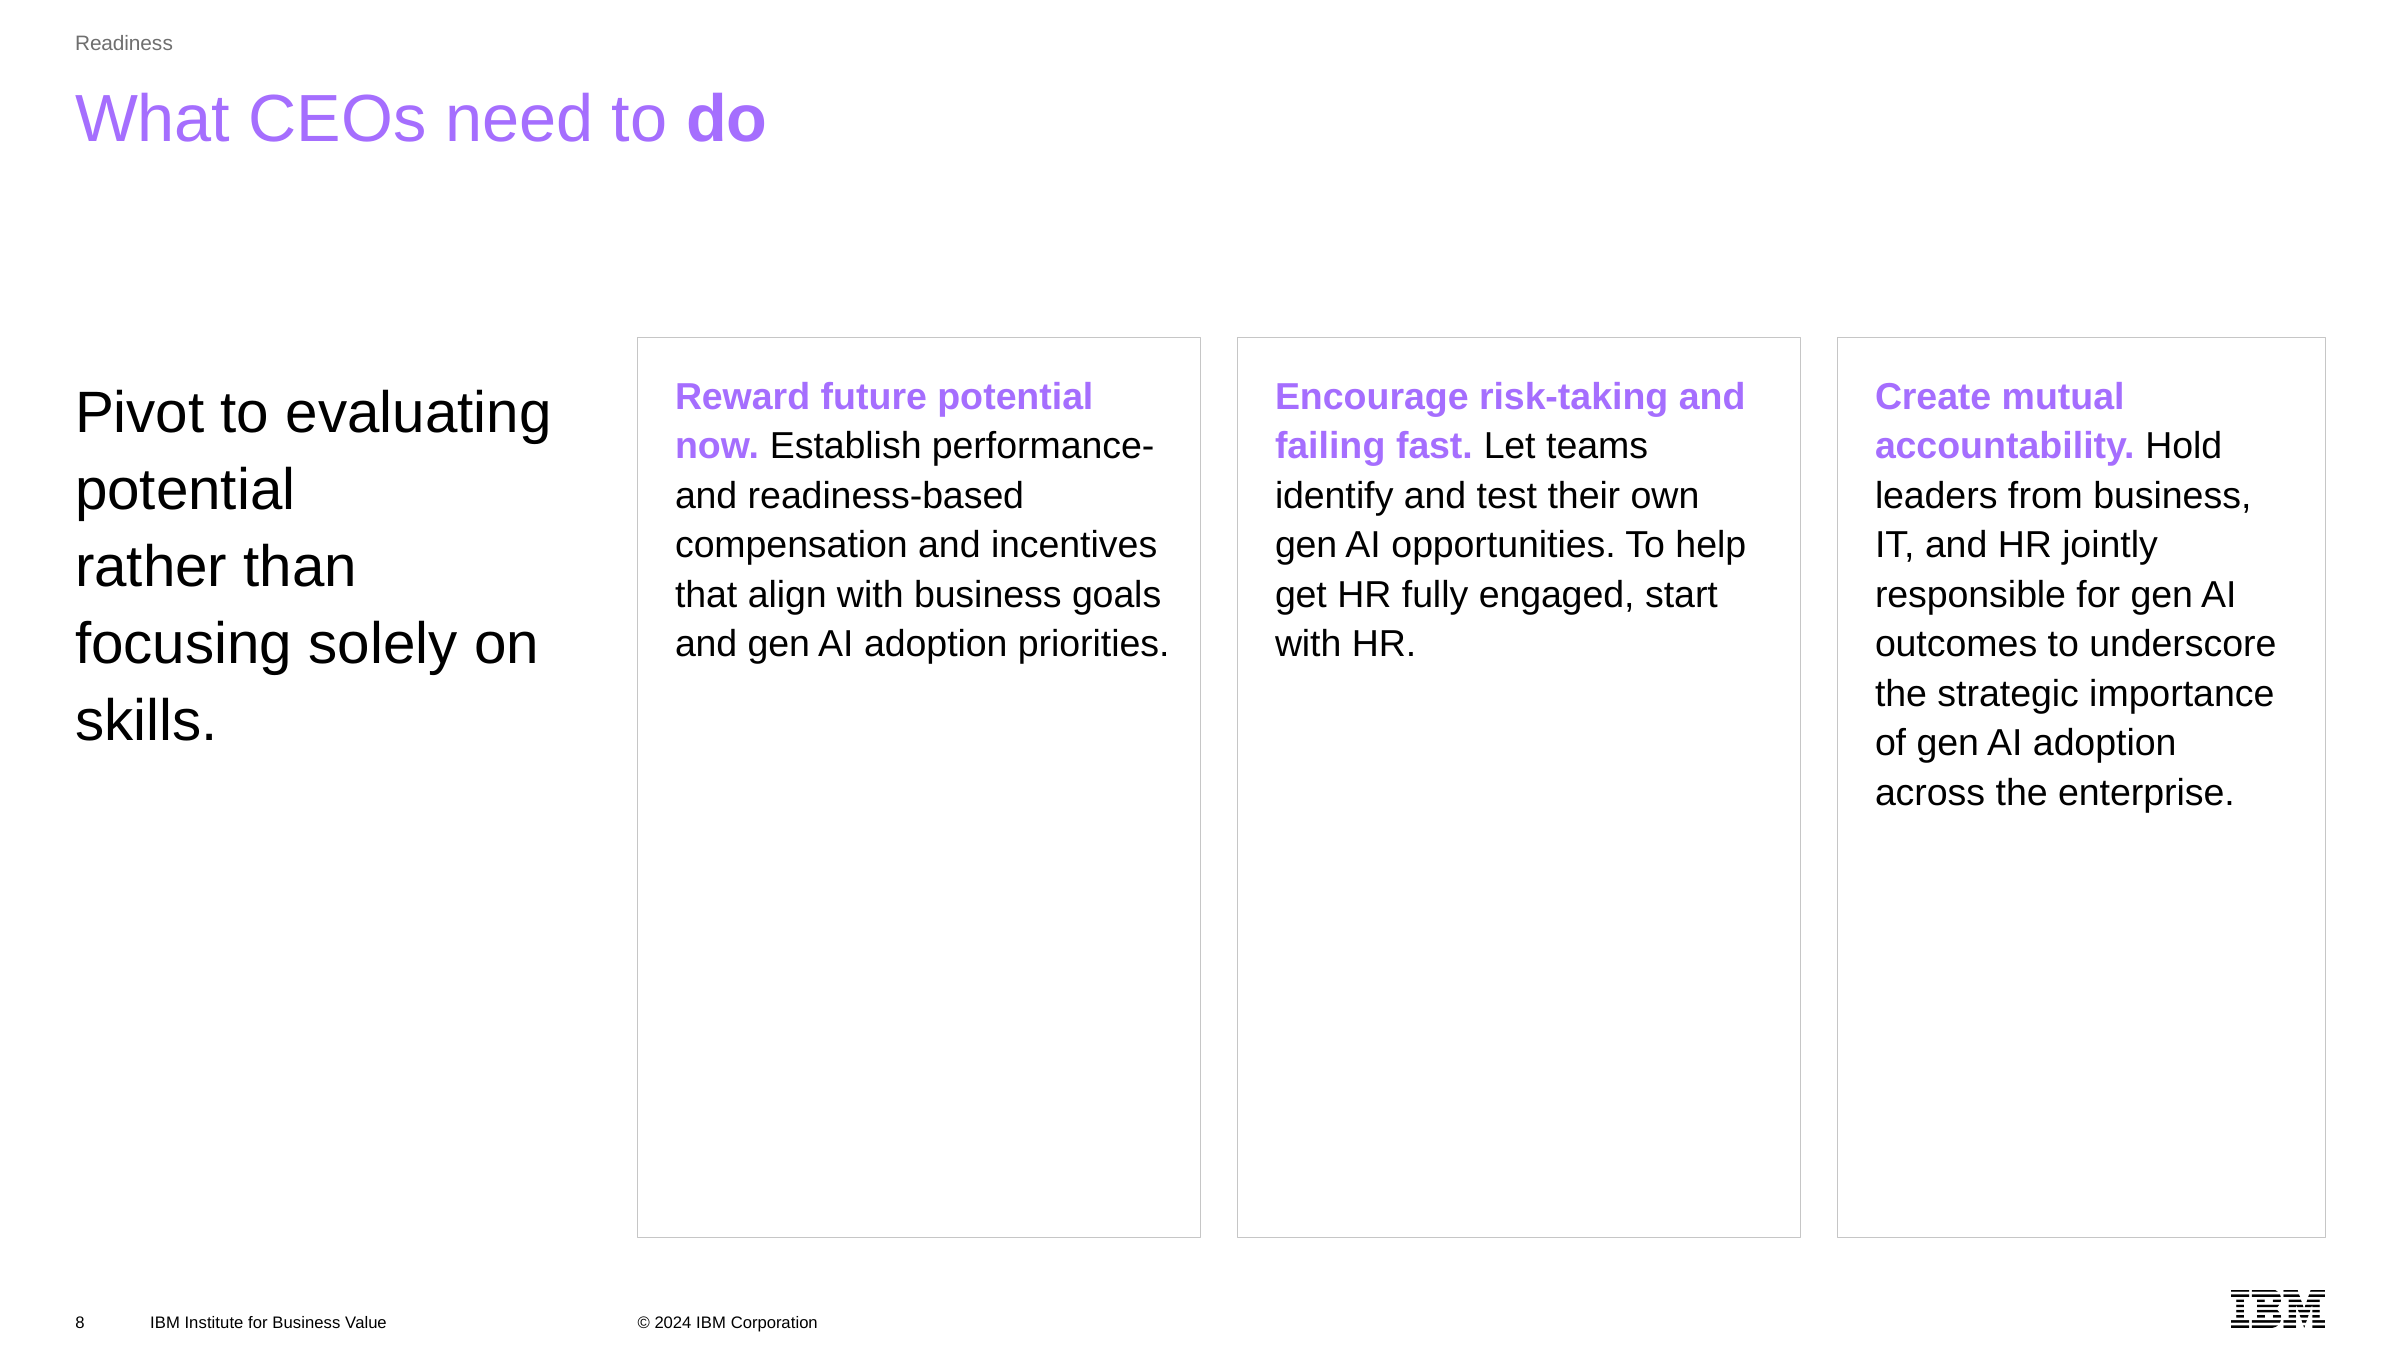

Readiness
# What CEOs need to do
Pivot to evaluating potential
rather than focusing solely on skills.
Reward future potential now. Establish performance- and readiness-based compensation and incentives that align with business goals and gen AI adoption priorities.
Encourage risk-taking and failing fast. Let teams identify and test their own gen AI opportunities. To help get HR fully engaged, start with HR.
Create mutual accountability. Hold leaders from business, IT, and HR jointly responsible for gen AI outcomes to underscore the strategic importance of gen AI adoption across the enterprise.